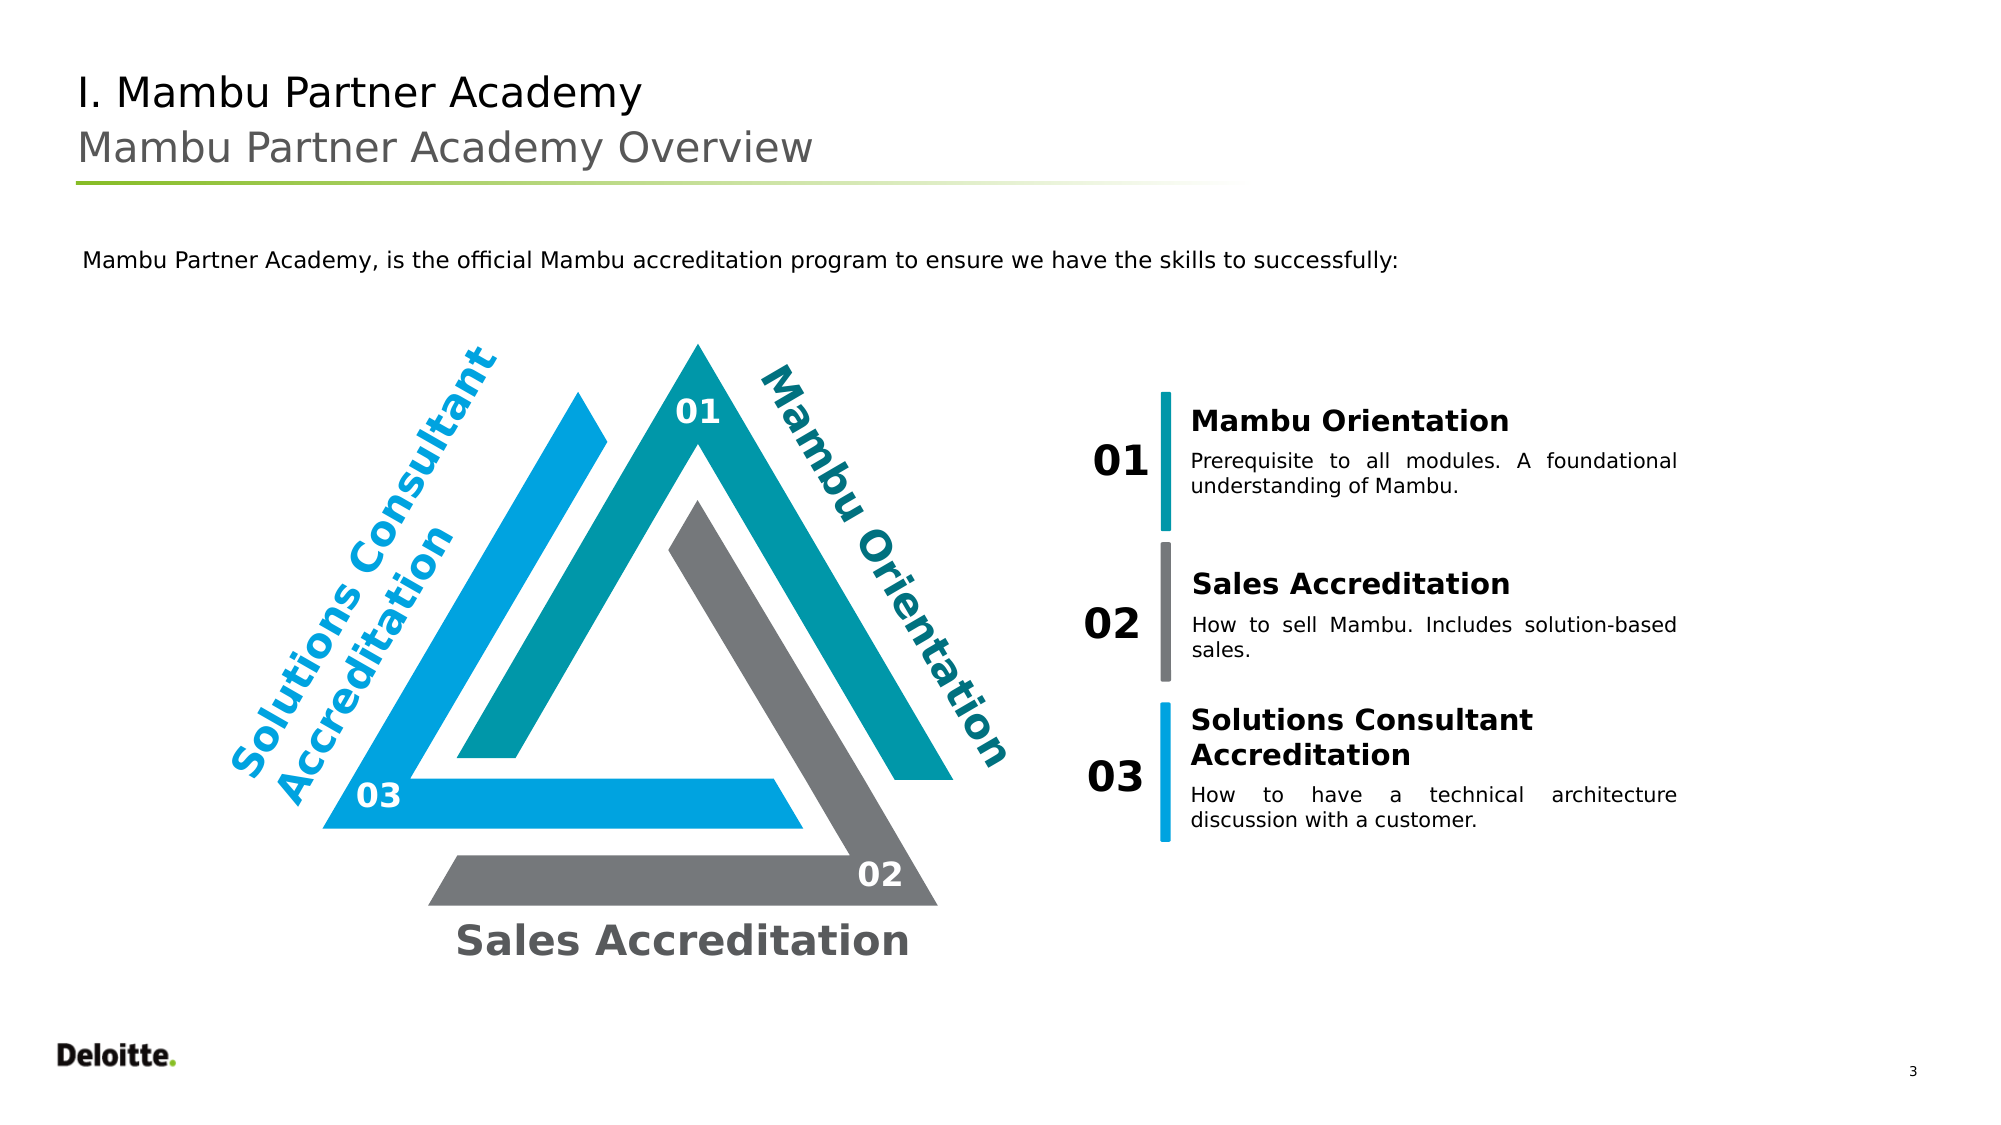

I. Mambu Partner Academy
Mambu Partner Academy Overview

Mambu Partner Academy, is the official Mambu accreditation program to ensure we have the skills to successfully:

01

Mambu Orientation
03
02
Sales Accreditation
Solutions Consultant
Accreditation

Mambu Orientation
Prerequisite to all modules. A foundational understanding of Mambu.
01

Sales Accreditation
How to sell Mambu. Includes solution-based sales.
02
Solutions Consultant Accreditation
How to have a technical architecture discussion with a customer.

03